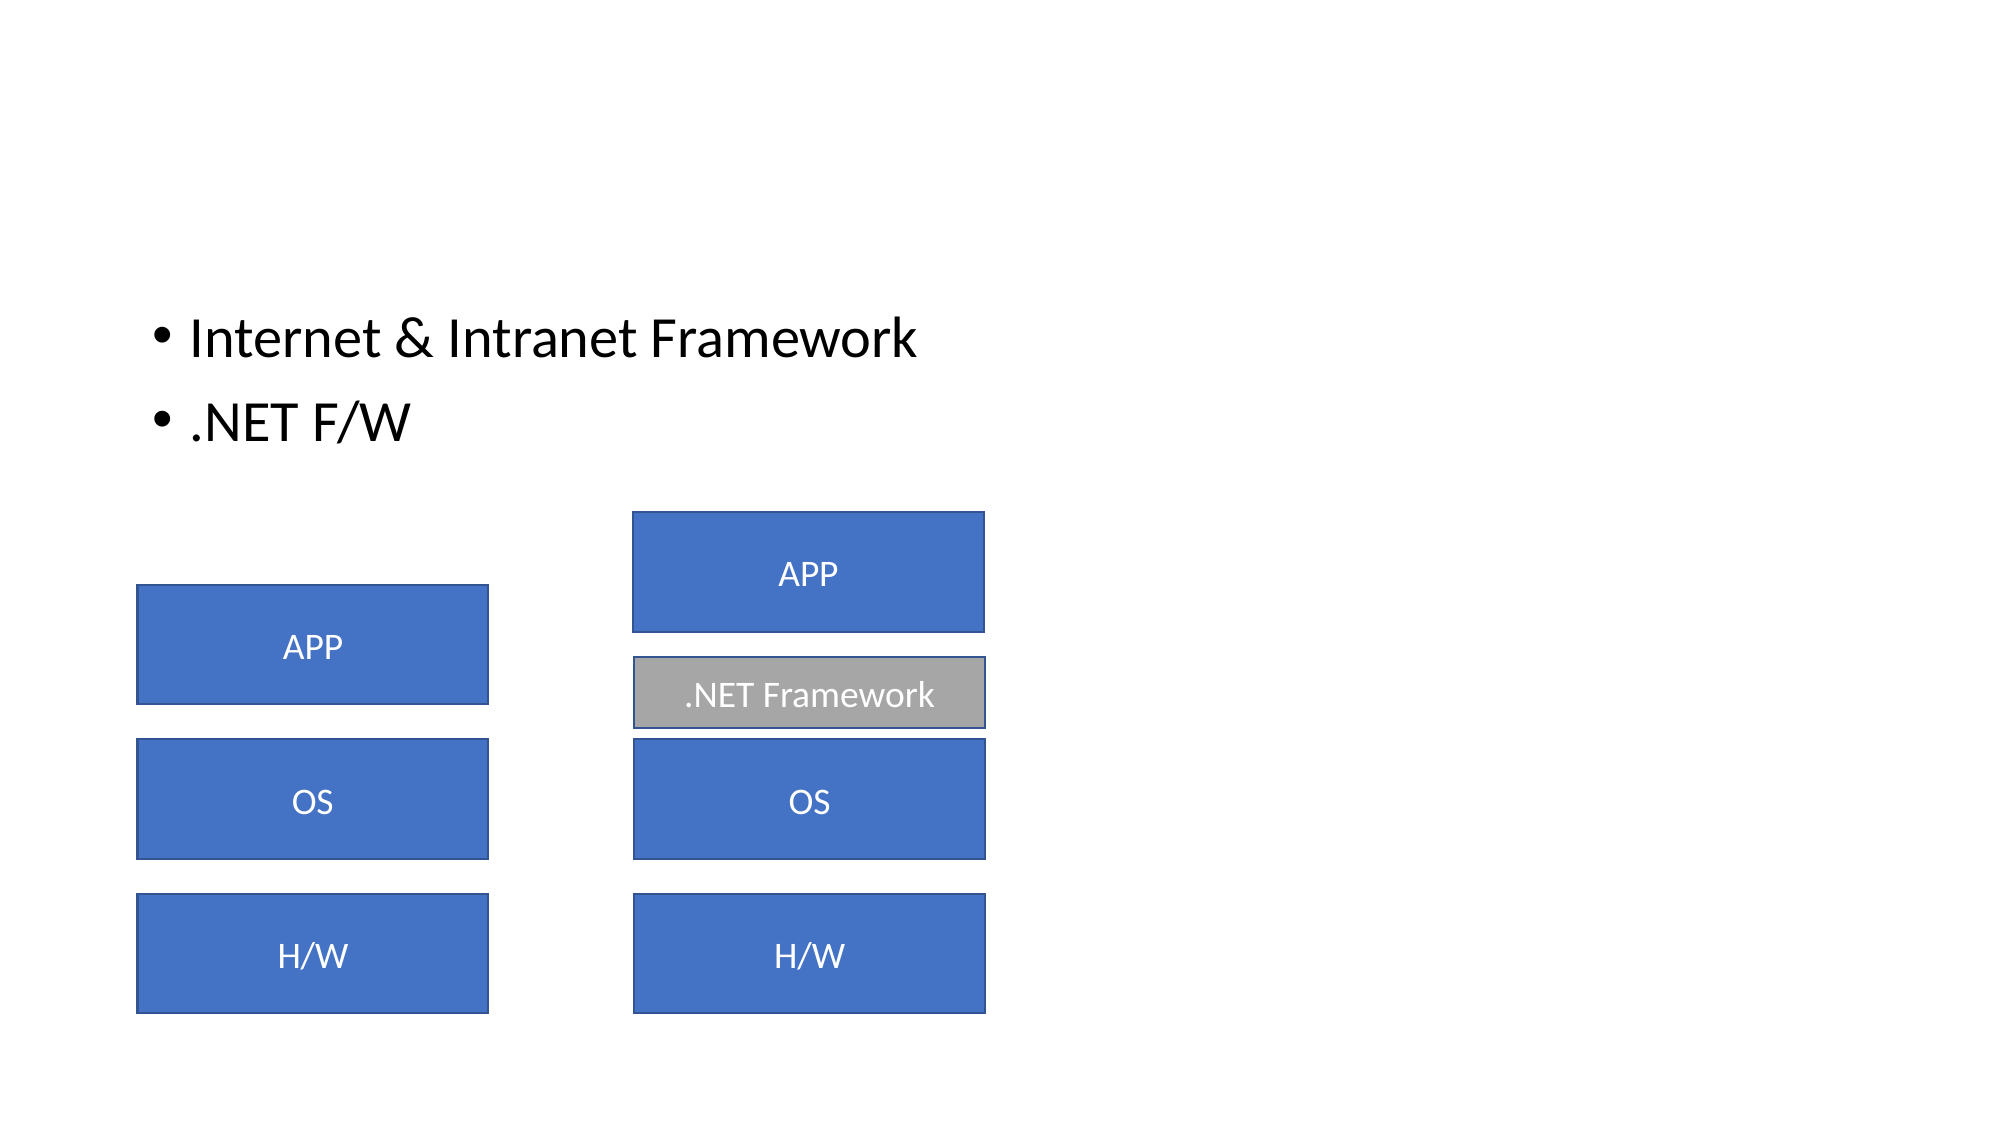

#
Internet & Intranet Framework
.NET F/W

APP
APP
.NET Framework
OS
OS
H/W
H/W